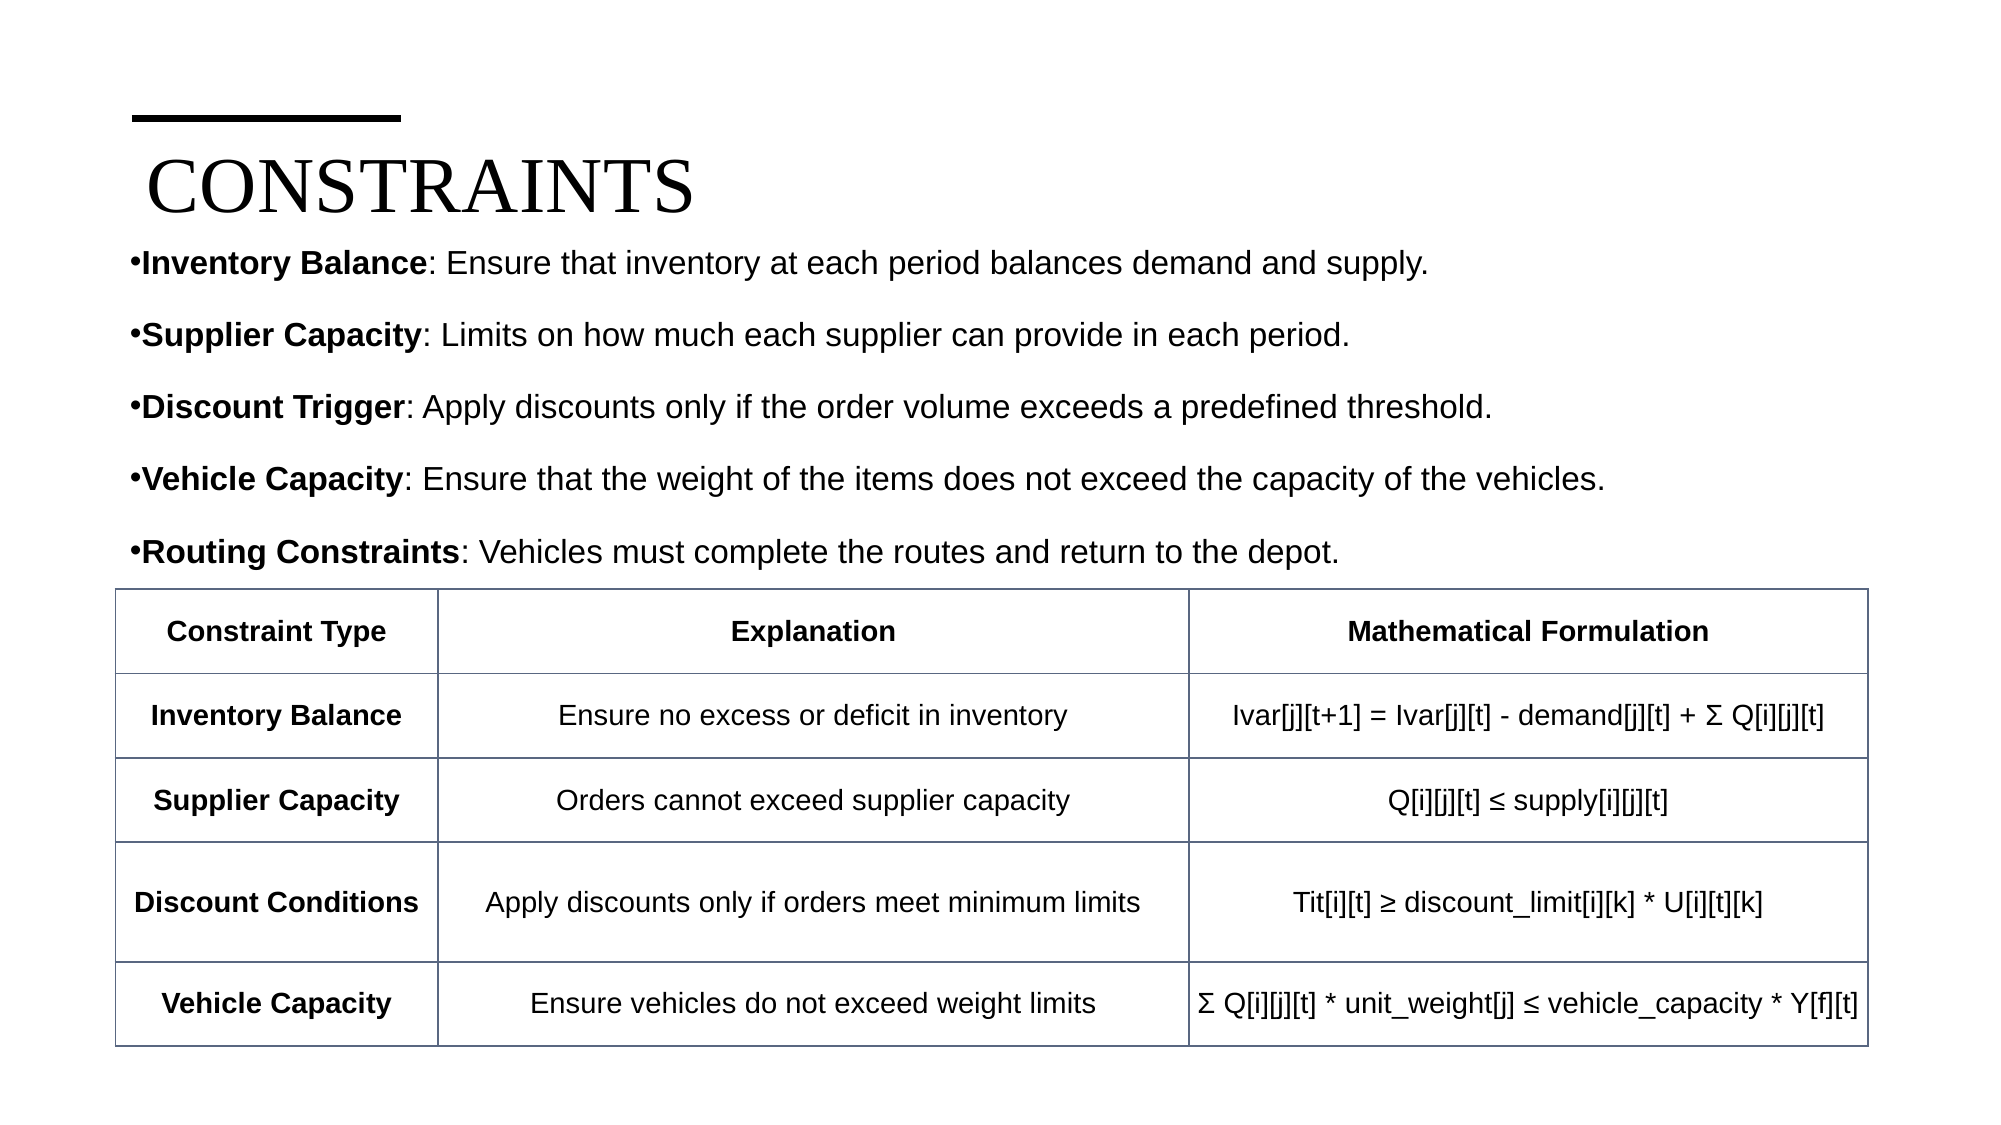

# Constraints
Inventory Balance: Ensure that inventory at each period balances demand and supply.
Supplier Capacity: Limits on how much each supplier can provide in each period.
Discount Trigger: Apply discounts only if the order volume exceeds a predefined threshold.
Vehicle Capacity: Ensure that the weight of the items does not exceed the capacity of the vehicles.
Routing Constraints: Vehicles must complete the routes and return to the depot.
| Constraint Type | Explanation | Mathematical Formulation |
| --- | --- | --- |
| Inventory Balance | Ensure no excess or deficit in inventory | Ivar[j][t+1] = Ivar[j][t] - demand[j][t] + Σ Q[i][j][t] |
| Supplier Capacity | Orders cannot exceed supplier capacity | Q[i][j][t] ≤ supply[i][j][t] |
| Discount Conditions | Apply discounts only if orders meet minimum limits | Tit[i][t] ≥ discount\_limit[i][k] \* U[i][t][k] |
| Vehicle Capacity | Ensure vehicles do not exceed weight limits | Σ Q[i][j][t] \* unit\_weight[j] ≤ vehicle\_capacity \* Y[f][t] |